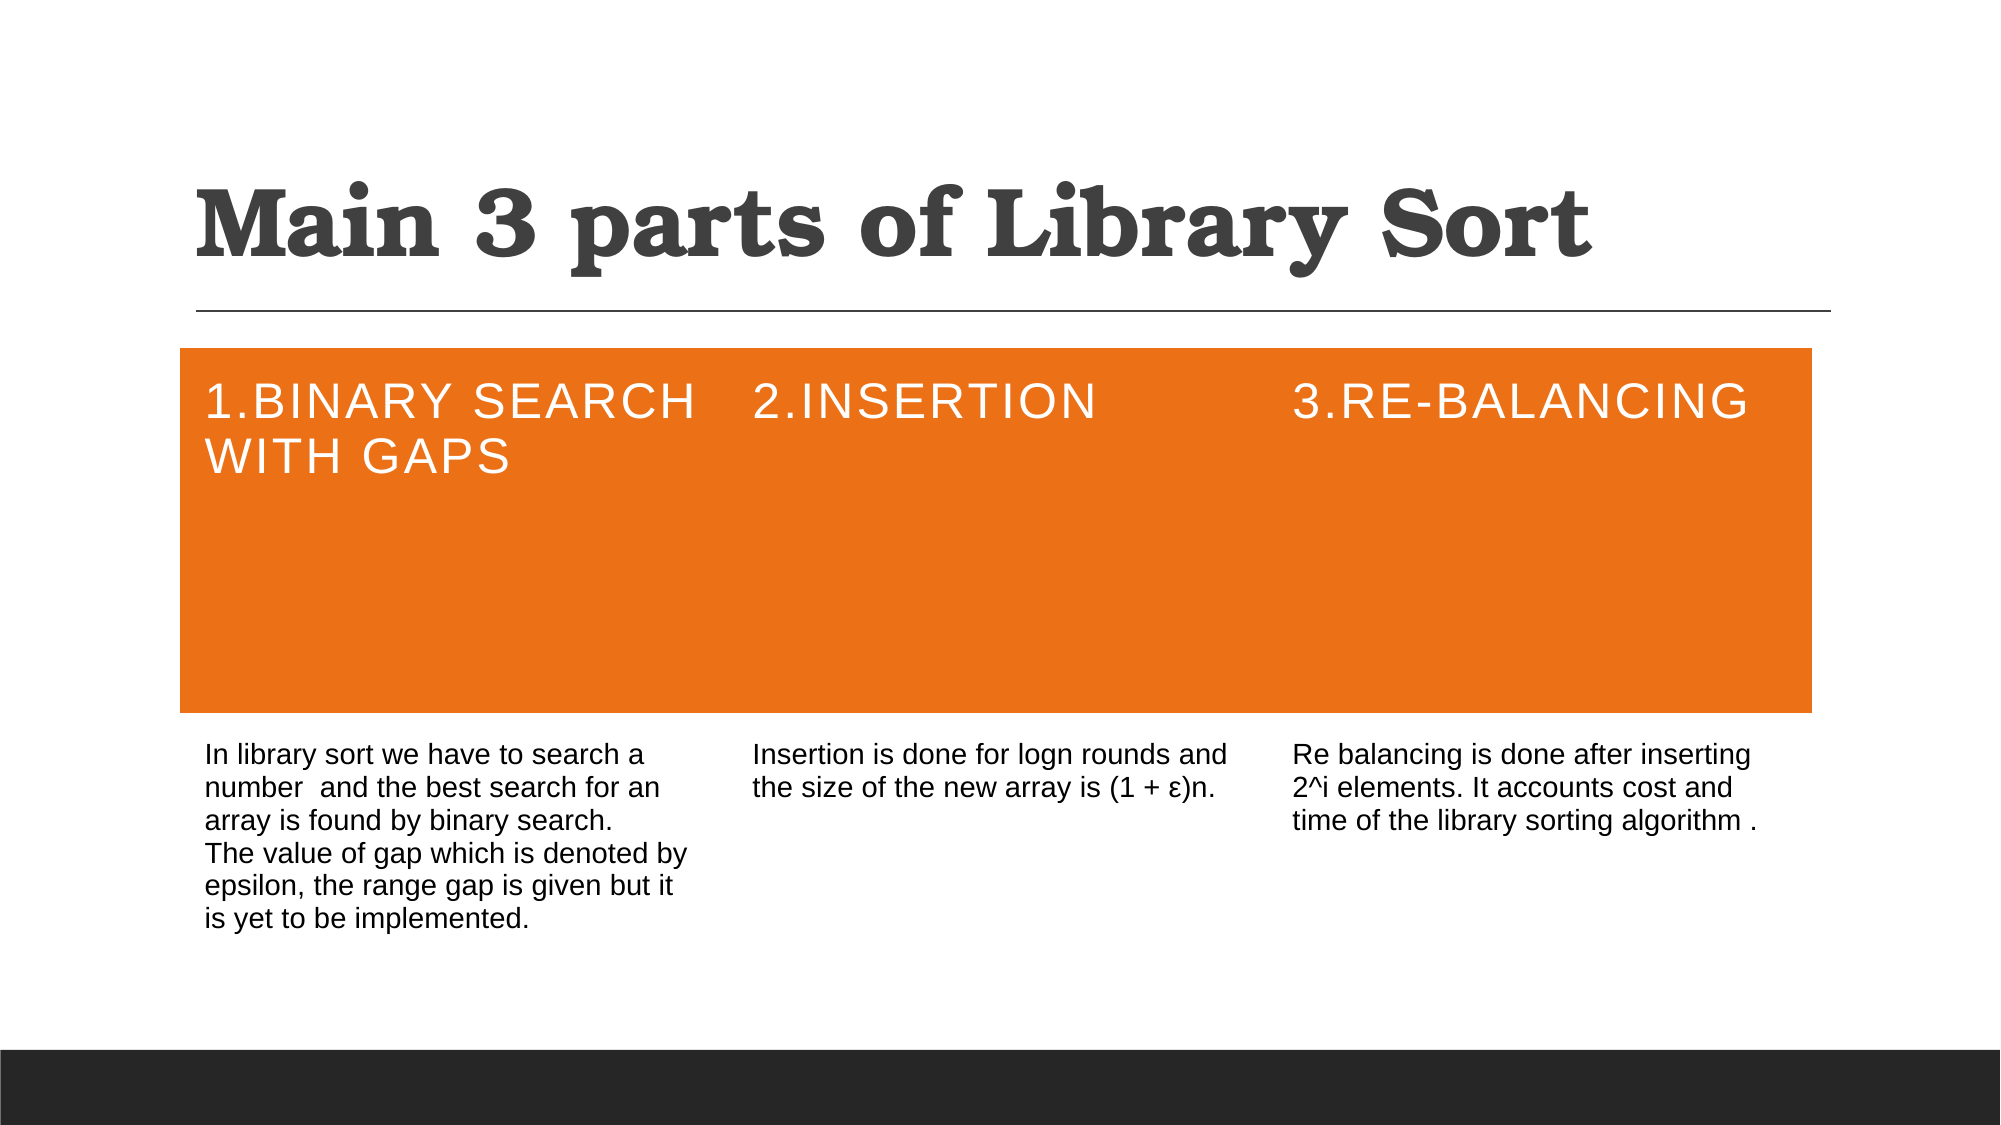

# Main 3 parts of Library Sort
| 1.Binary search with gaps | 2.Insertion | 3.Re-balancing |
| --- | --- | --- |
| In library sort we have to search a number and the best search for an array is found by binary search. The value of gap which is denoted by epsilon, the range gap is given but it is yet to be implemented. | Insertion is done for logn rounds and the size of the new array is (1 + ε)n. | Re balancing is done after inserting 2^i elements. It accounts cost and time of the library sorting algorithm . |